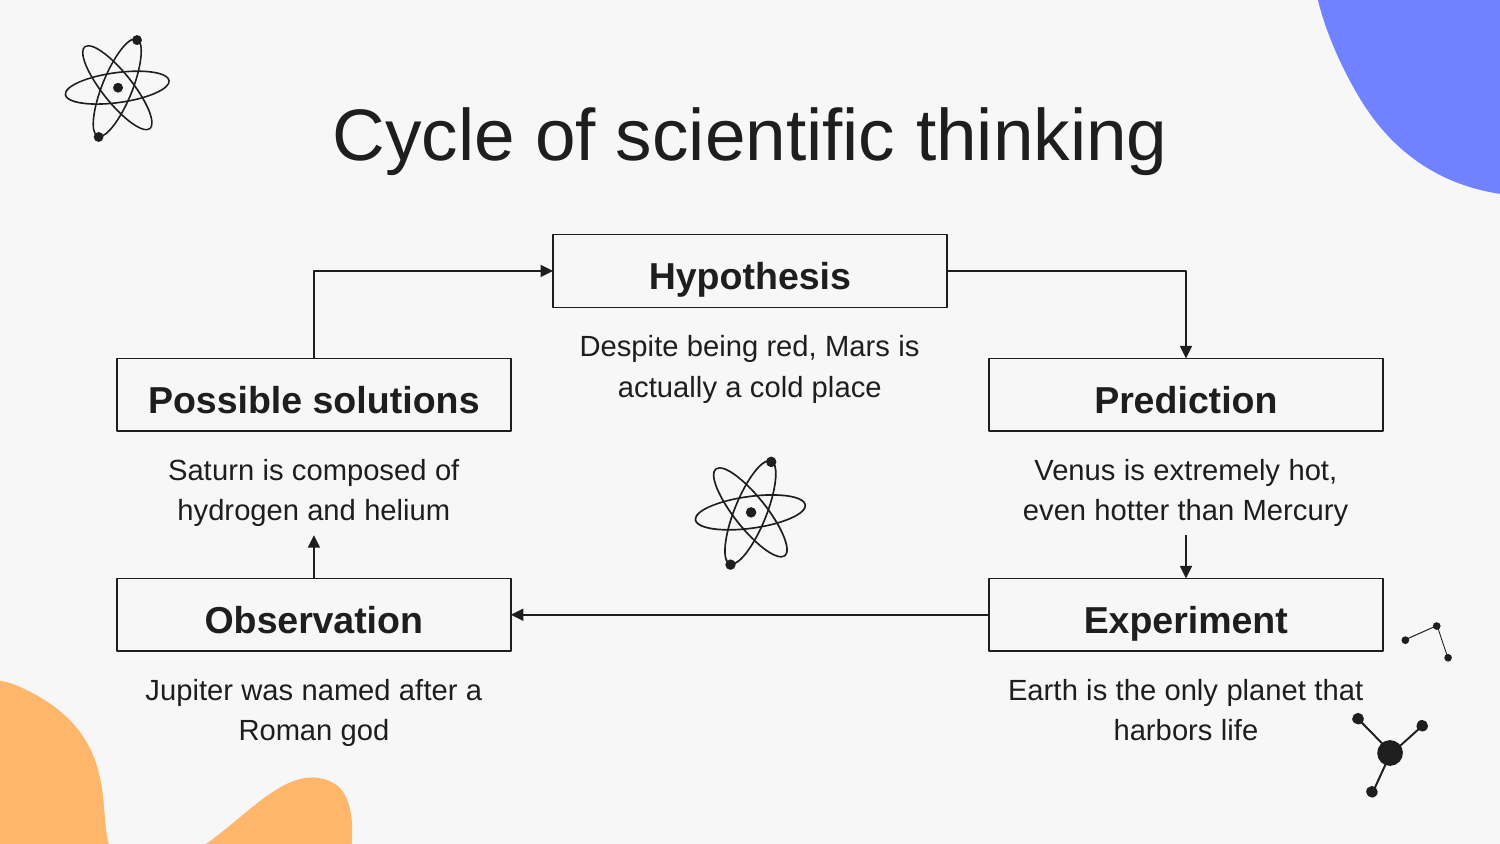

# Cycle of scientific thinking
Hypothesis
Despite being red, Mars is actually a cold place
Possible solutions
Prediction
Saturn is composed of hydrogen and helium
Venus is extremely hot, even hotter than Mercury

Observation
Experiment
Jupiter was named after a Roman god
Earth is the only planet that harbors life